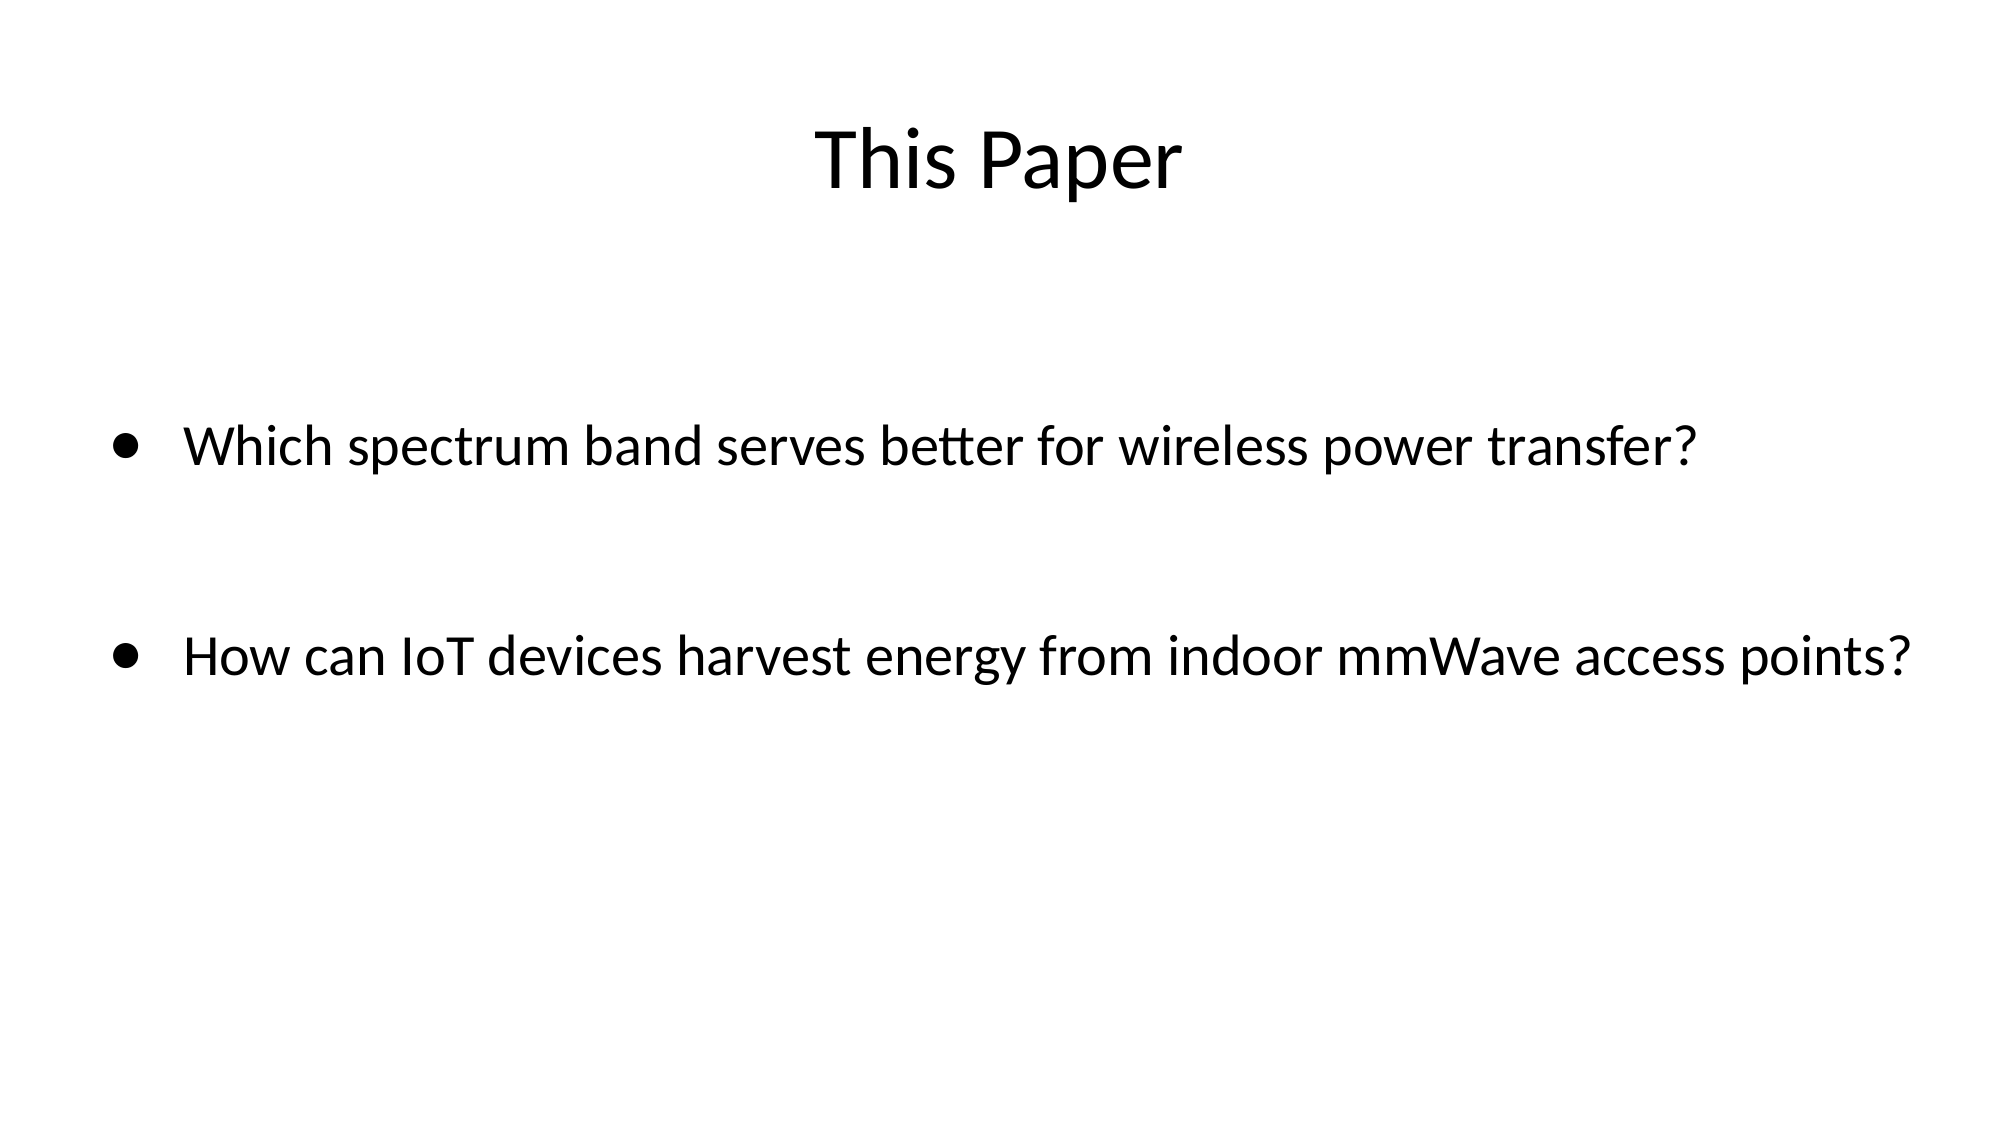

# This Paper
Which spectrum band serves better for wireless power transfer?
How can IoT devices harvest energy from indoor mmWave access points?